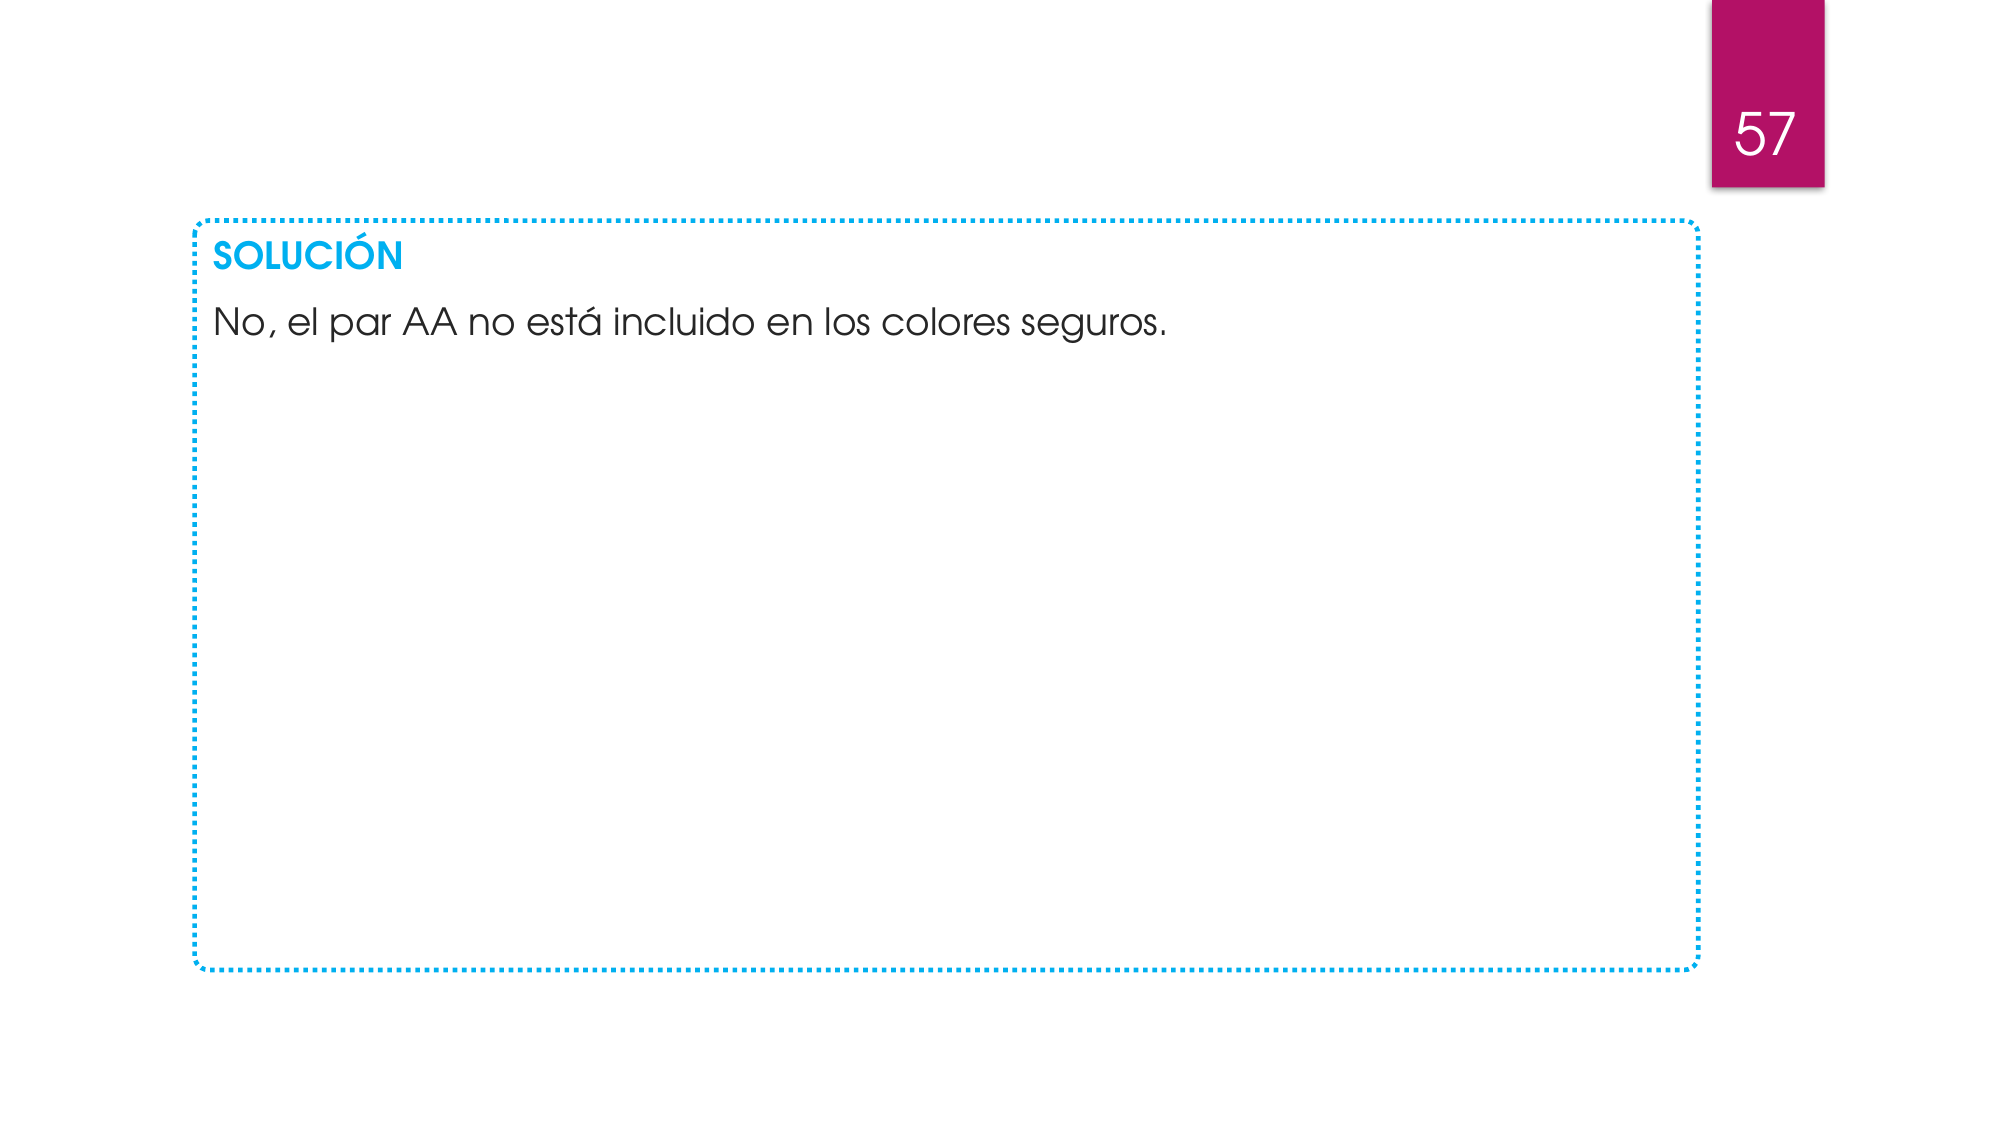

57
SOLUCIÓN
No, el par AA no está incluido en los colores seguros.